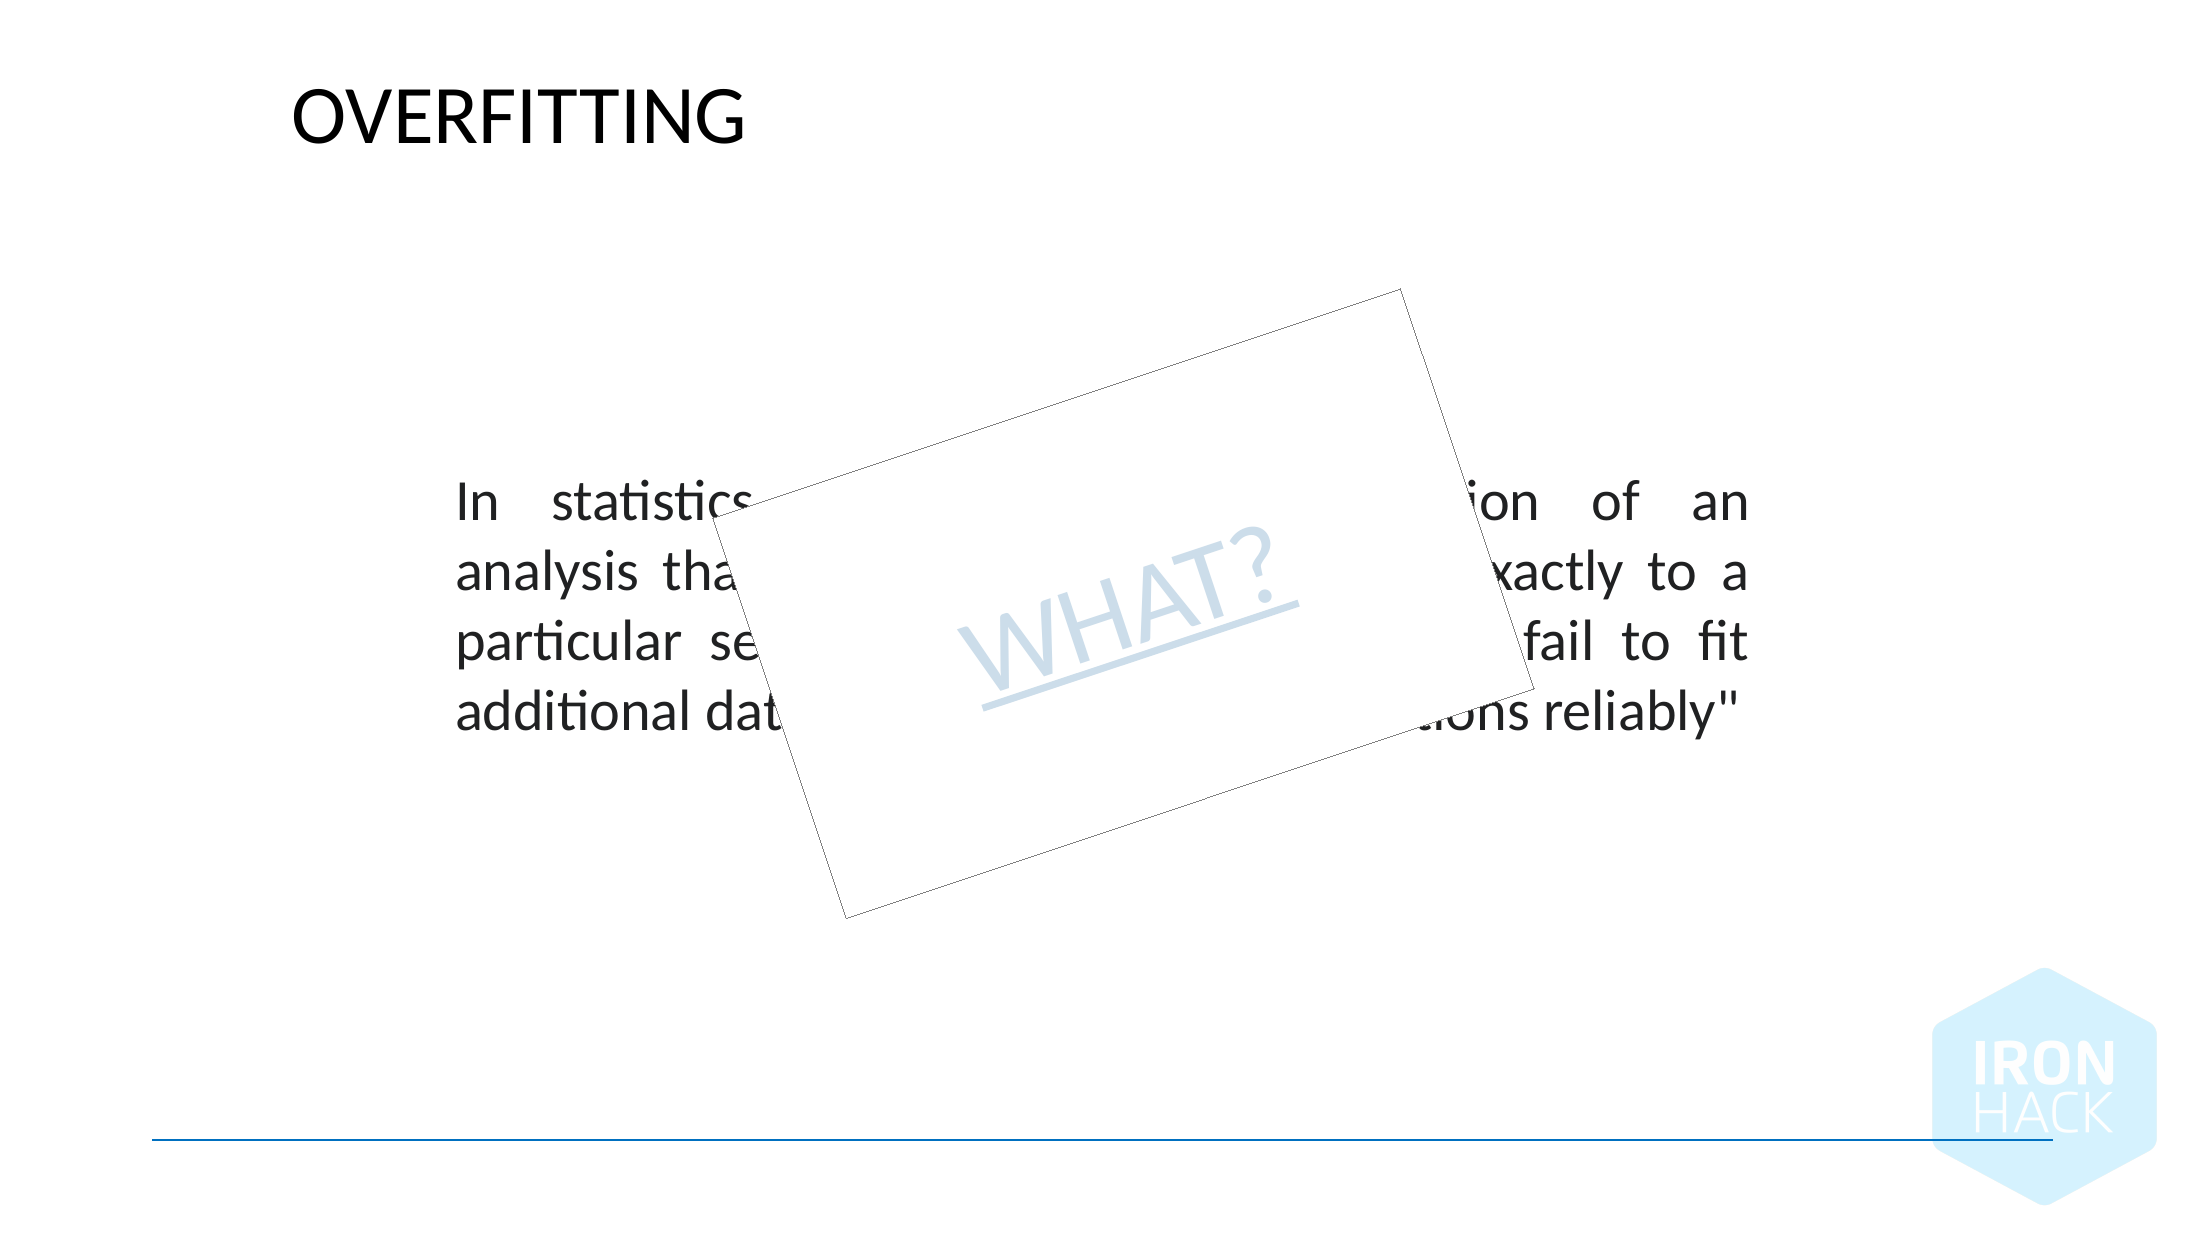

Overfitting

WHAT?
In statistics, overfitting is "the production of an analysis that corresponds too closely or exactly to a particular set of data, and may therefore fail to fit additional data or predict future observations reliably"
103